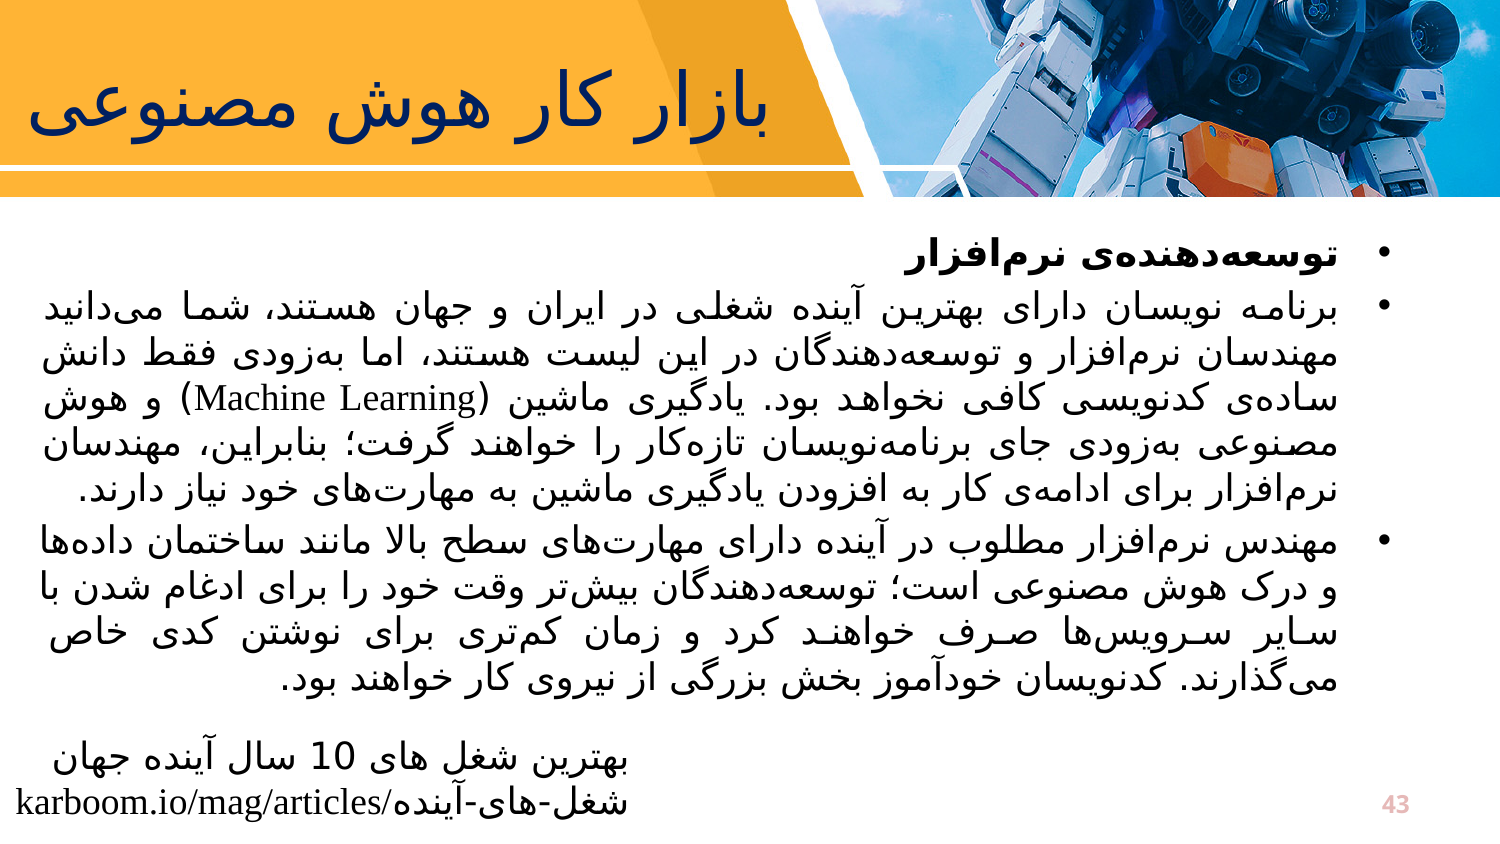

# بازار کار هوش مصنوعی
توسعه‌دهنده‌ی نرم‌افزار
برنامه نویسان دارای بهترین آینده شغلی در ایران و جهان هستند، شما می‌دانید مهندسان نرم‌افزار و توسعه‌دهندگان در این لیست هستند، اما به‌زودی فقط دانش ساده‌ی کد‌نویسی کافی نخواهد بود. یادگیری‌ ماشین (Machine Learning) و هوش مصنوعی به‌زودی جای برنامه‌نویسان تازه‌کار را خواهند گرفت؛ بنابر‌این، مهندسان نرم‌افزار برای ادامه‌ی کار به افزودن یادگیری‌ ماشین به مهارت‌های خود نیاز دارند.
مهندس نرم‌افزار مطلوب در آینده دارای مهارت‌های سطح بالا مانند ساختمان داده‌ها و درک هوش مصنوعی است؛ توسعه‌دهندگان بیش‌تر وقت خود را برای ادغام شدن با سایر سرویس‌ها صرف خواهند کرد و زمان کم‌تری برای نوشتن کدی خاص می‌گذارند. کدنویسان خودآموز بخش بزرگی از نیروی‌ کار خواهند بود.

بهترین شغل های 10 سال آینده جهان
karboom.io/mag/articles/شغل-های-آینده
43